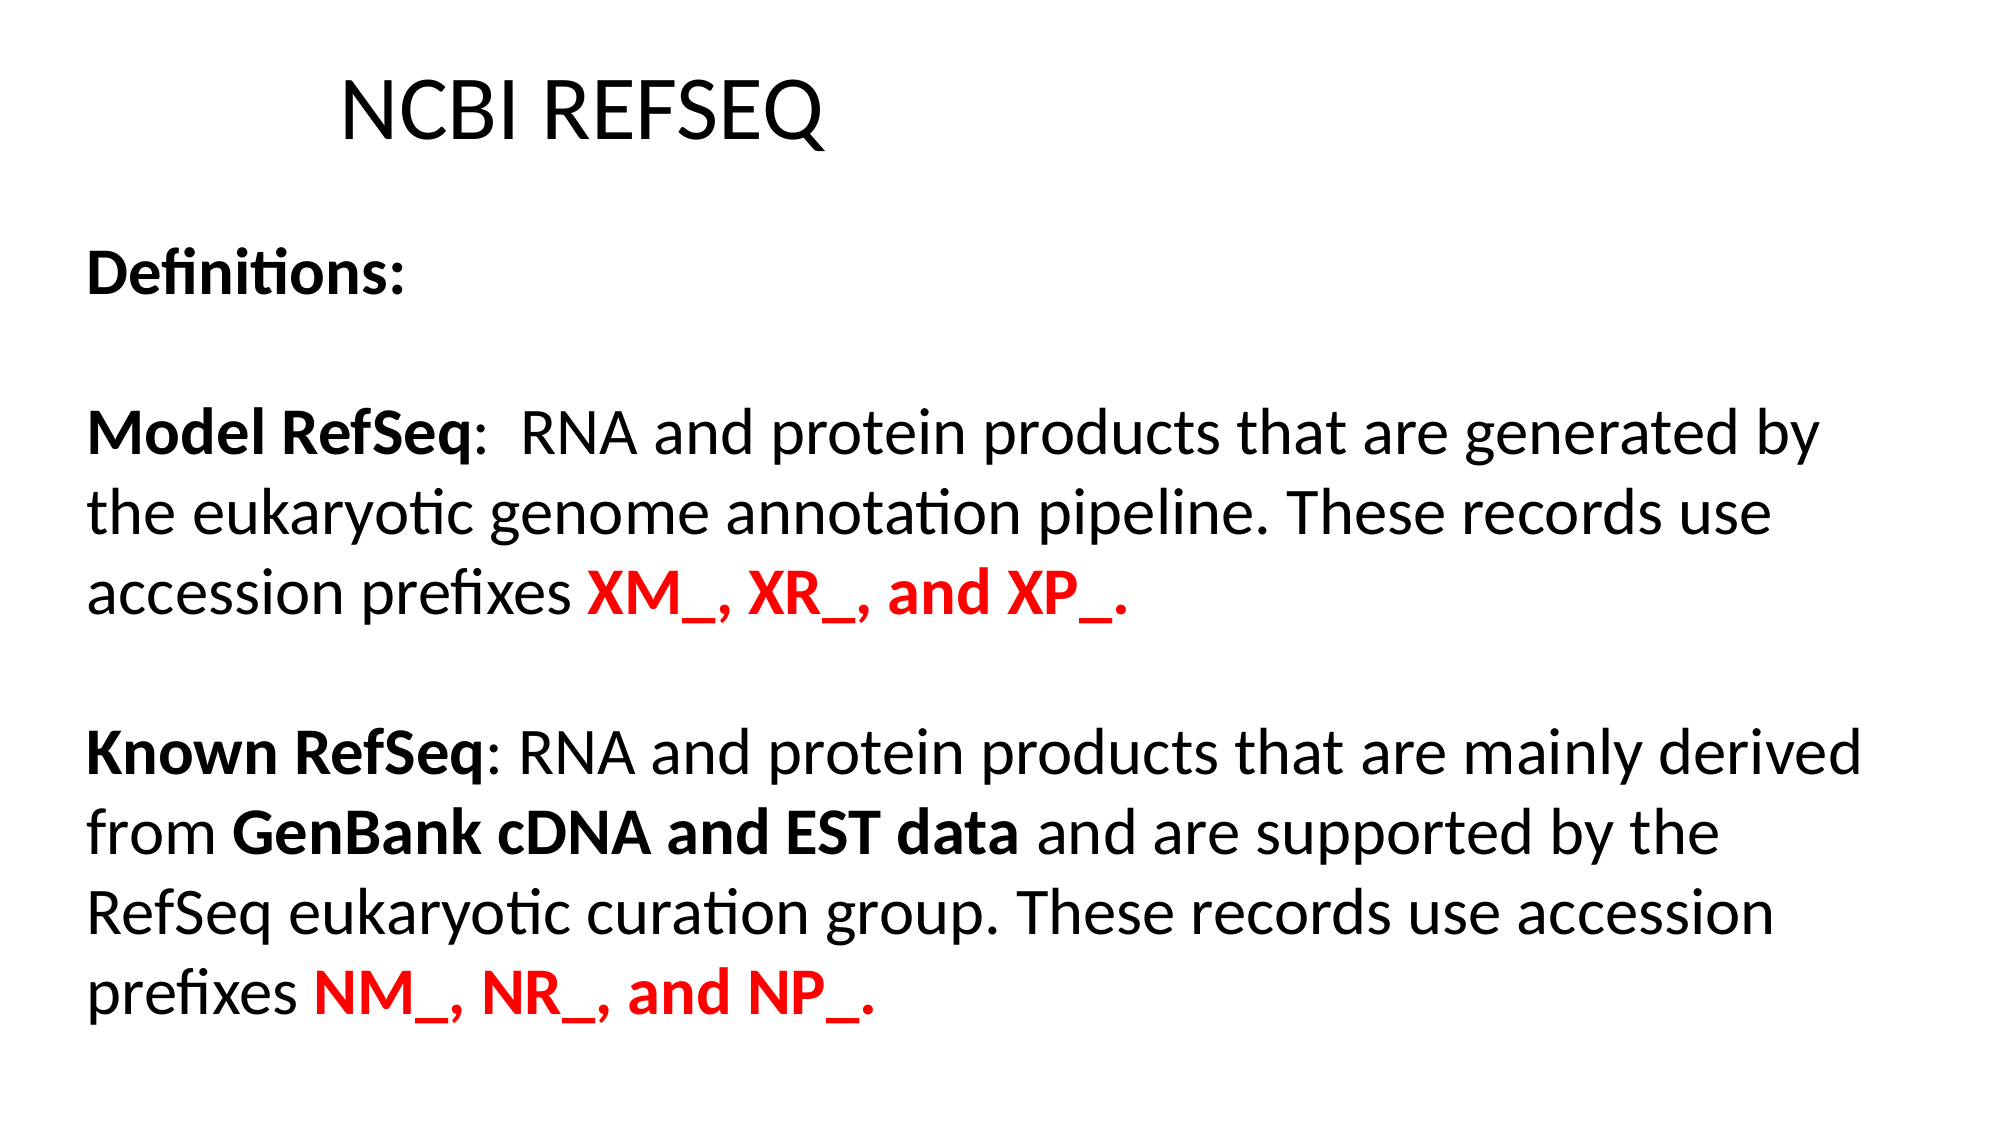

# NCBI REFSEQ

Definitions:

Model RefSeq:  RNA and protein products that are generated by the eukaryotic genome annotation pipeline. These records use accession prefixes XM_, XR_, and XP_.

Known RefSeq: RNA and protein products that are mainly derived from GenBank cDNA and EST data and are supported by the RefSeq eukaryotic curation group. These records use accession prefixes NM_, NR_, and NP_.